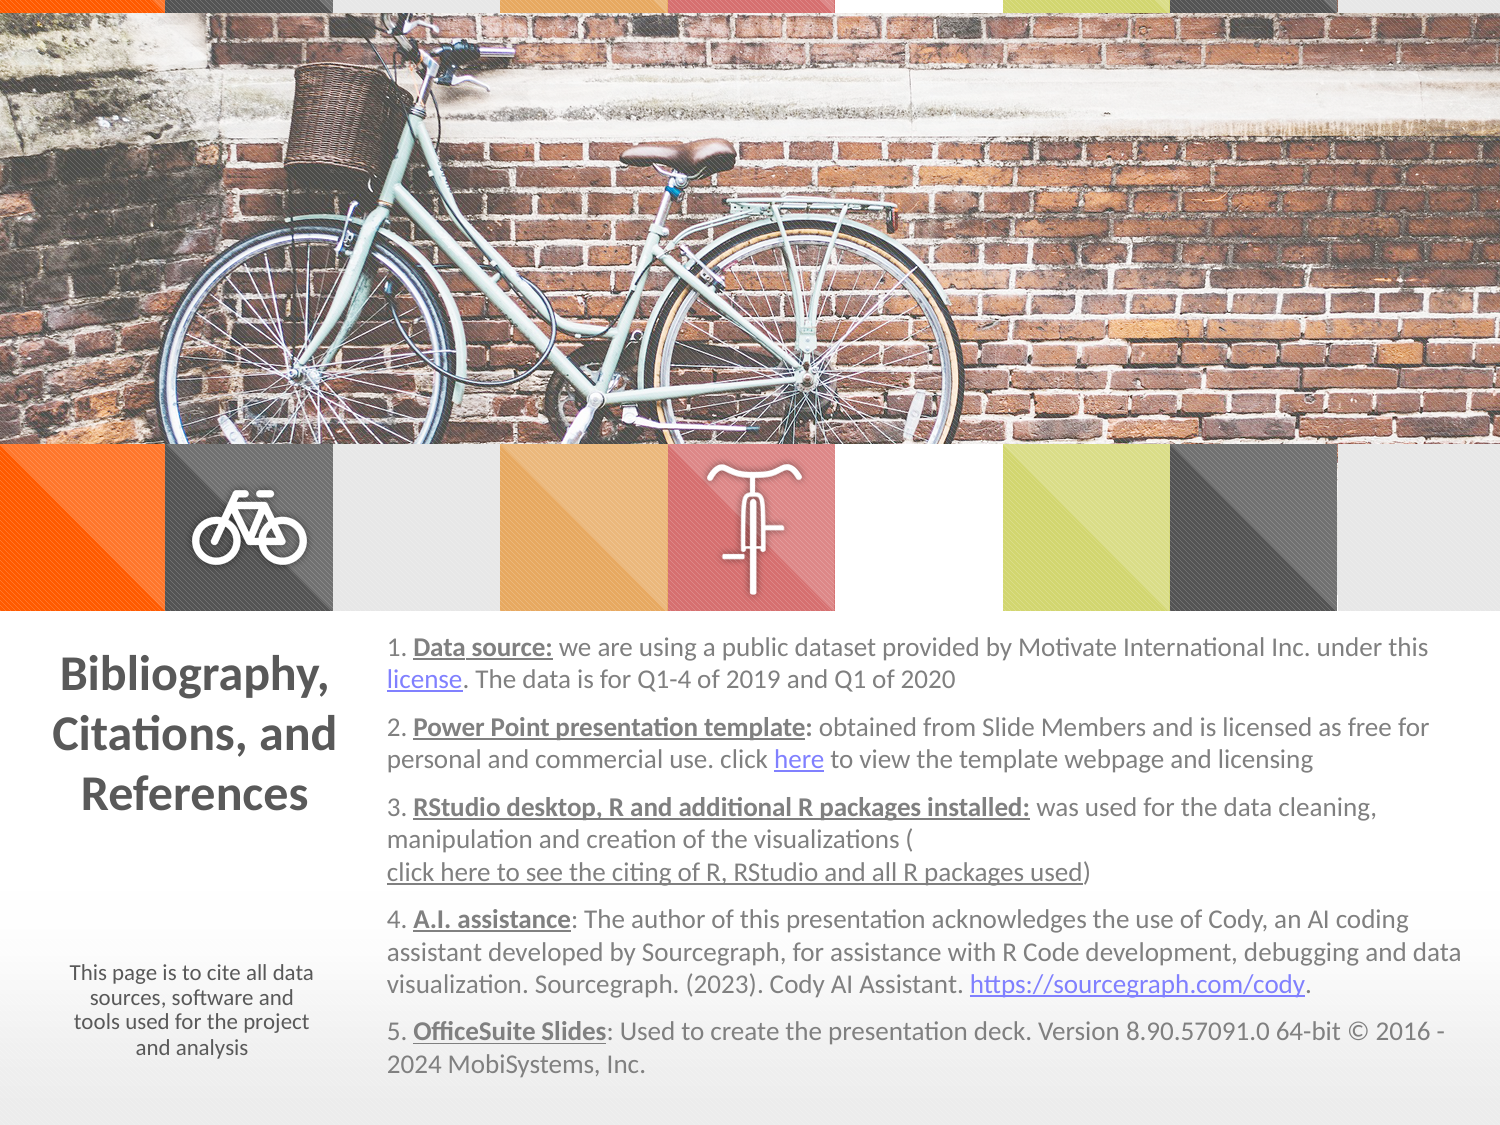

Data source: we are using a public dataset provided by Motivate International Inc. under this license. The data is for Q1-4 of 2019 and Q1 of 2020

 Power Point presentation template: obtained from Slide Members and is licensed as free for personal and commercial use. click here to view the template webpage and licensing

 RStudio desktop, R and additional R packages installed: was used for the data cleaning, manipulation and creation of the visualizations (click here to see the citing of R, RStudio and all R packages used)

 A.I. assistance: The author of this presentation acknowledges the use of Cody, an AI coding assistant developed by Sourcegraph, for assistance with R Code development, debugging and data visualization. Sourcegraph. (2023). Cody AI Assistant. https://sourcegraph.com/cody.

 OfficeSuite Slides: Used to create the presentation deck. Version 8.90.57091.0 64-bit © 2016 - 2024 MobiSystems, Inc.
Bibliography, Citations, and References
This page is to cite all data sources, software and tools used for the project and analysis